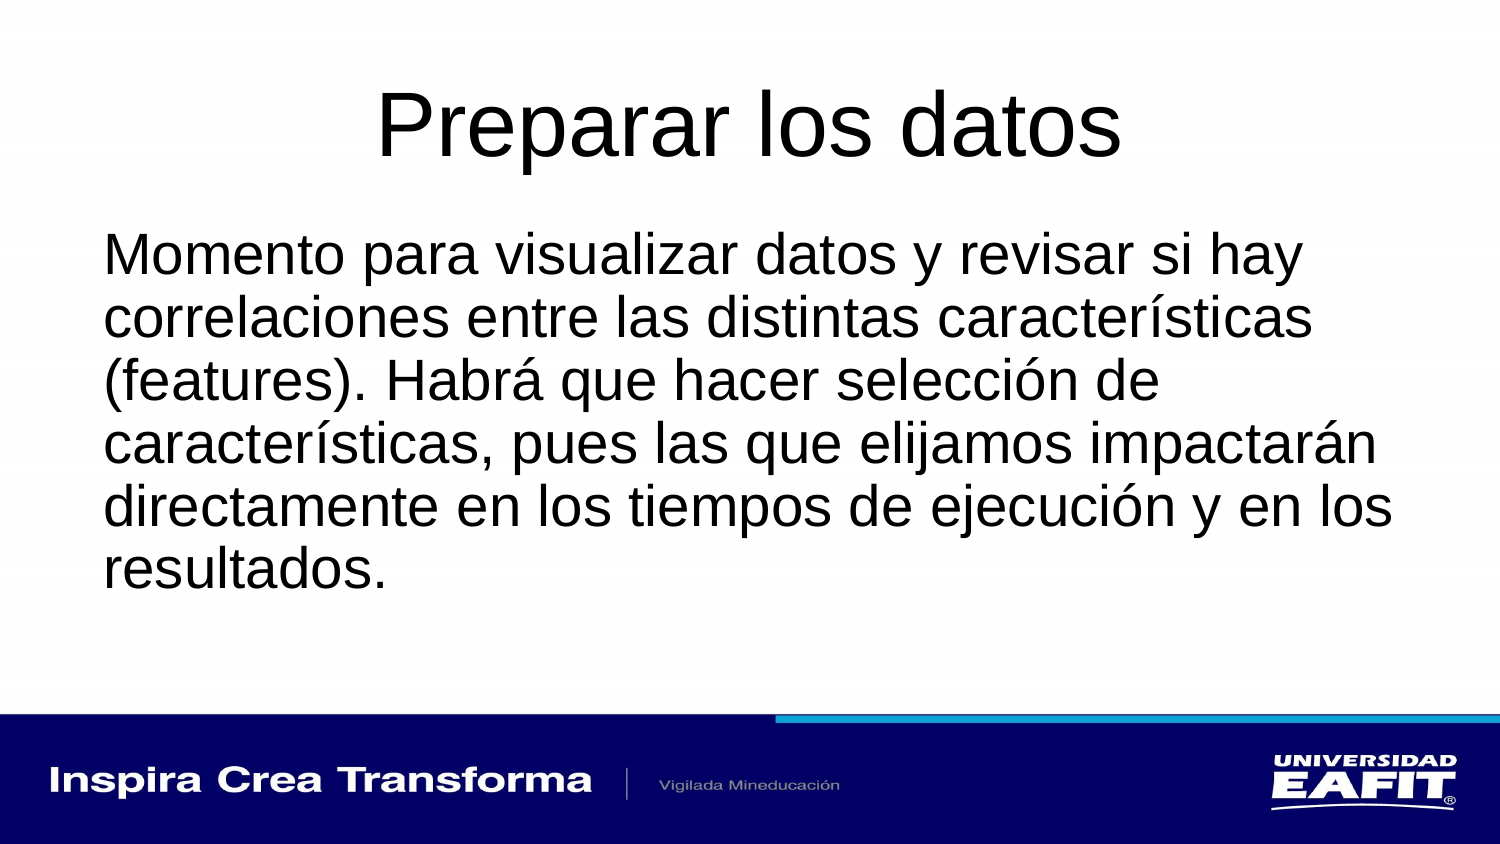

# Preparar los datos
Momento para visualizar datos y revisar si hay correlaciones entre las distintas características (features). Habrá que hacer selección de características, pues las que elijamos impactarán directamente en los tiempos de ejecución y en los resultados.